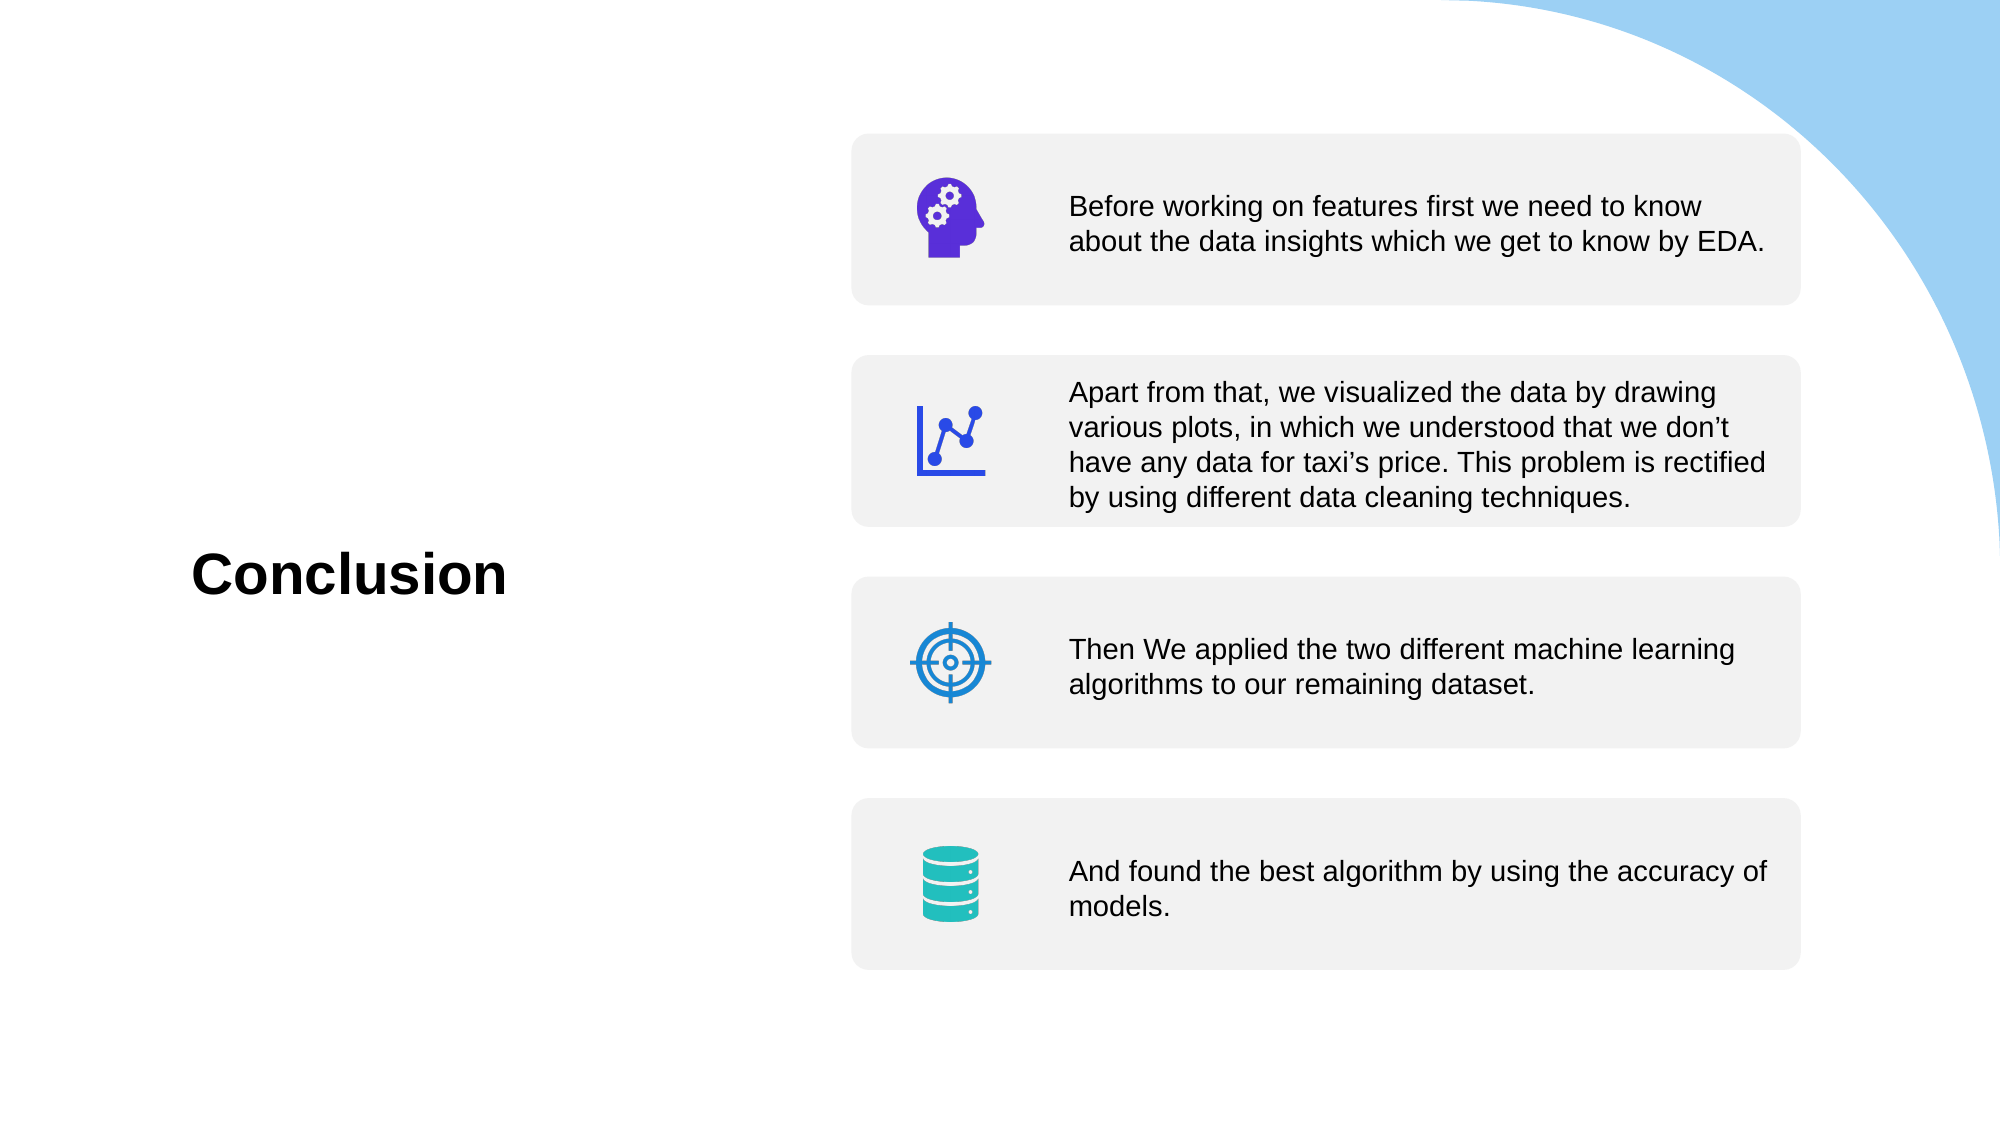

Before working on features first we need to know about the data insights which we get to know by EDA.
Apart from that, we visualized the data by drawing various plots, in which we understood that we don’t have any data for taxi’s price. This problem is rectified by using different data cleaning techniques.
Then We applied the two different machine learning algorithms to our remaining dataset.
And found the best algorithm by using the accuracy of models.
# Conclusion